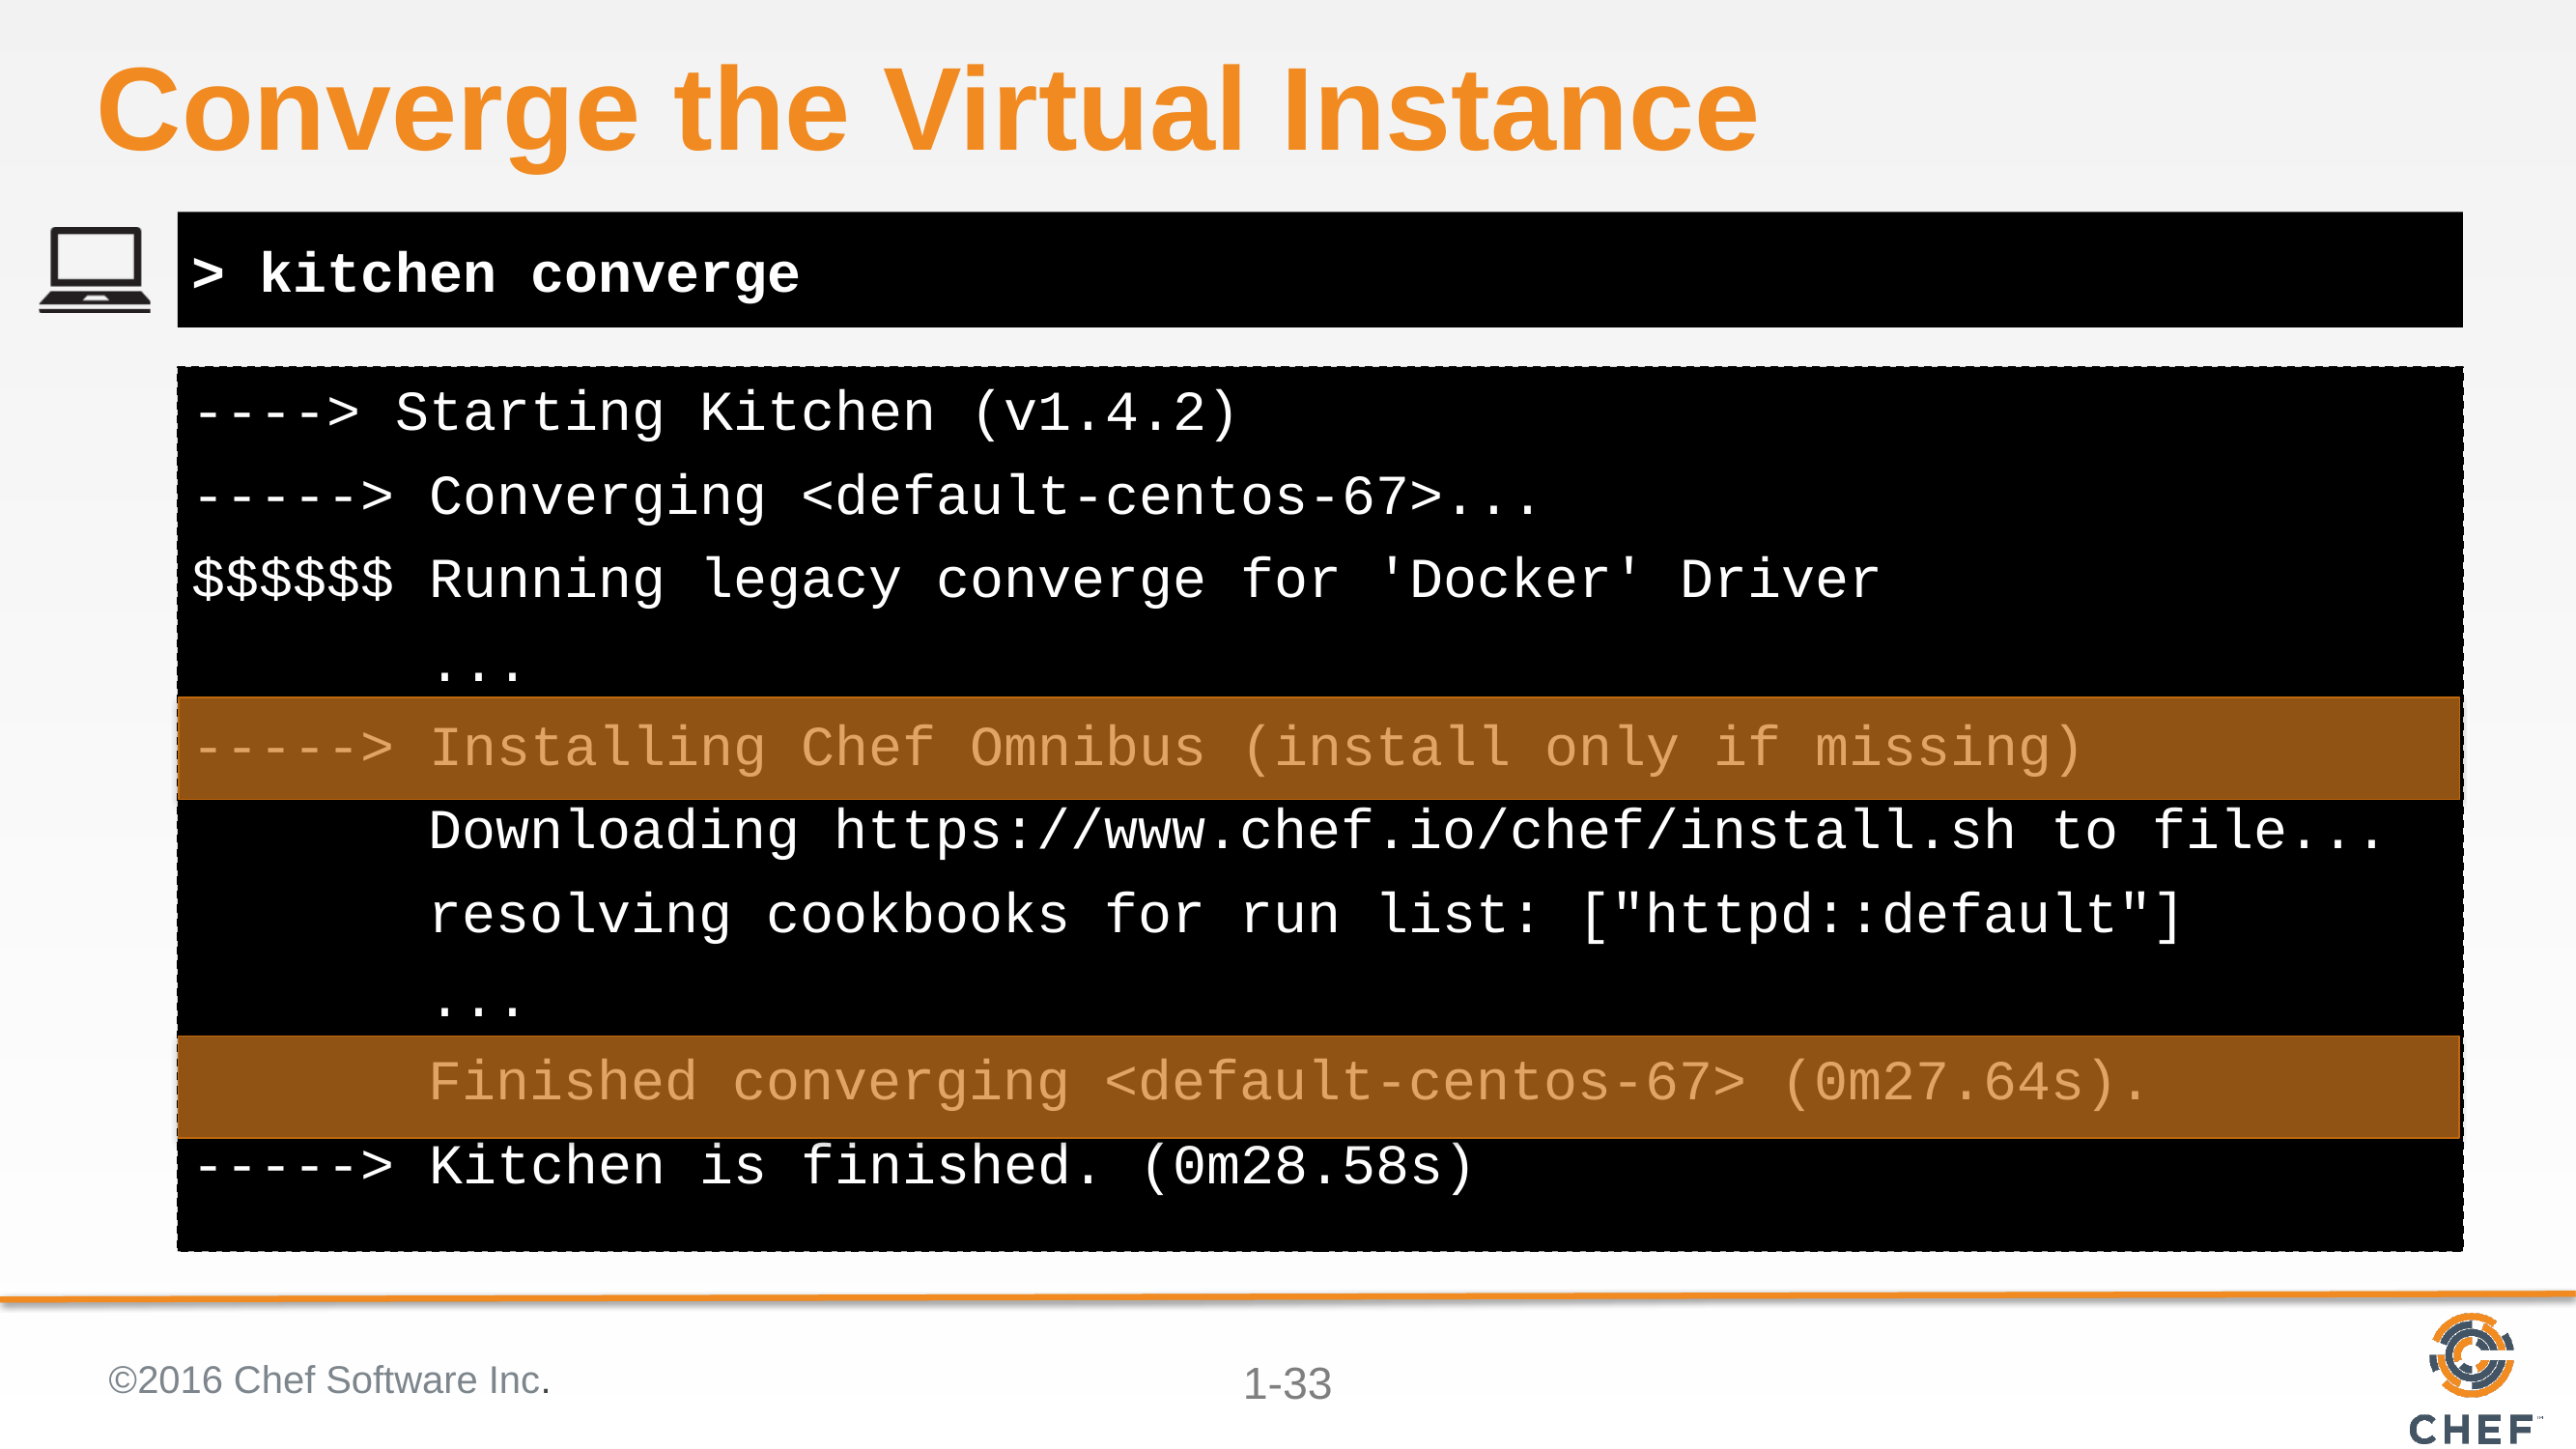

# Converge the Virtual Instance
> kitchen converge
----> Starting Kitchen (v1.4.2)
-----> Converging <default-centos-67>...
$$$$$$ Running legacy converge for 'Docker' Driver
       ...
-----> Installing Chef Omnibus (install only if missing)
       Downloading https://www.chef.io/chef/install.sh to file...
       resolving cookbooks for run list: ["httpd::default"]
       ...
       Finished converging <default-centos-67> (0m27.64s).
-----> Kitchen is finished. (0m28.58s)